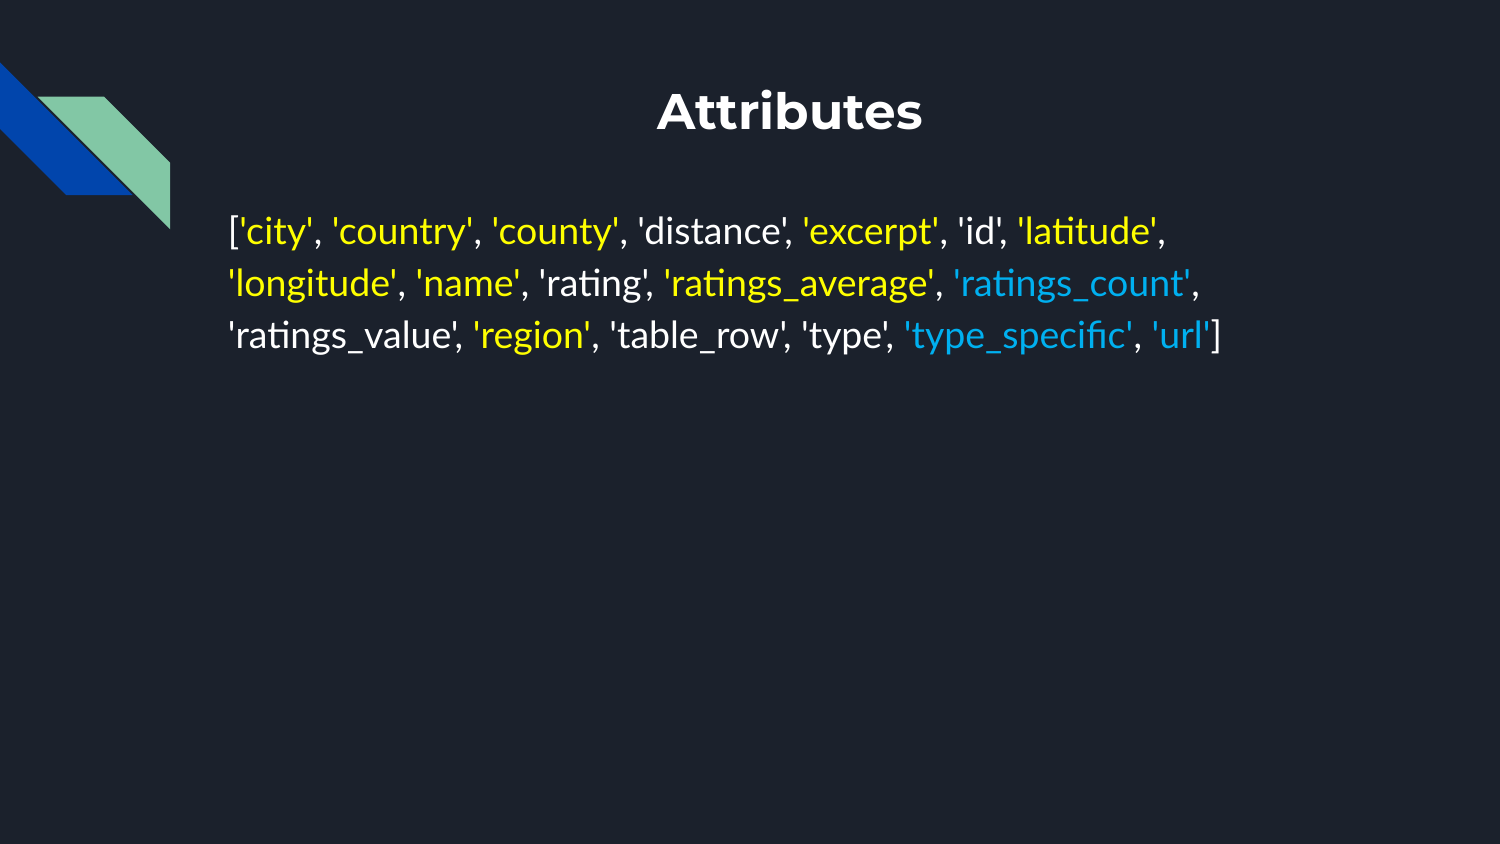

# Attributes
['city', 'country', 'county', 'distance', 'excerpt', 'id', 'latitude', 'longitude', 'name', 'rating', 'ratings_average', 'ratings_count', 'ratings_value', 'region', 'table_row', 'type', 'type_specific', 'url']